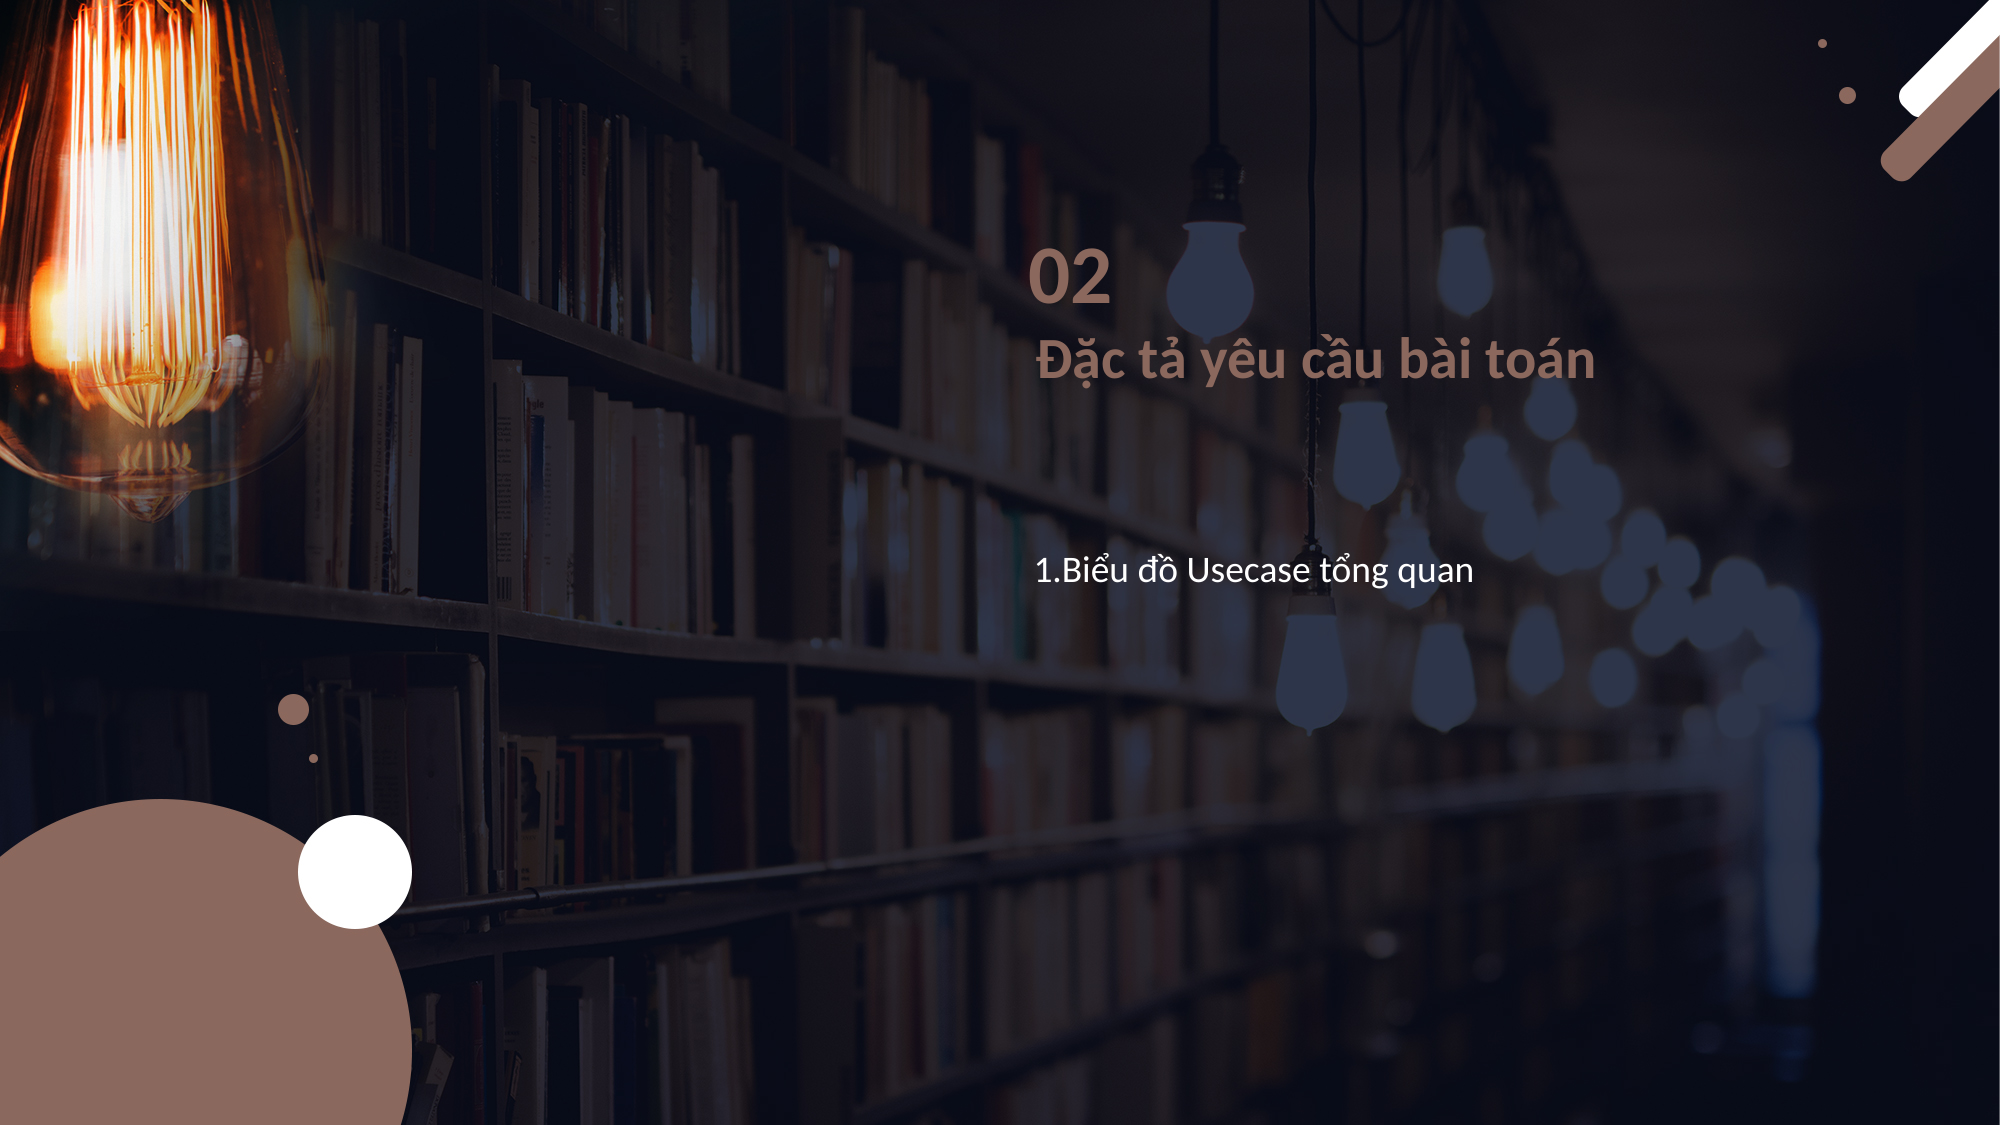

02
Đặc tả yêu cầu bài toán

Biểu đồ Usecase tổng quan